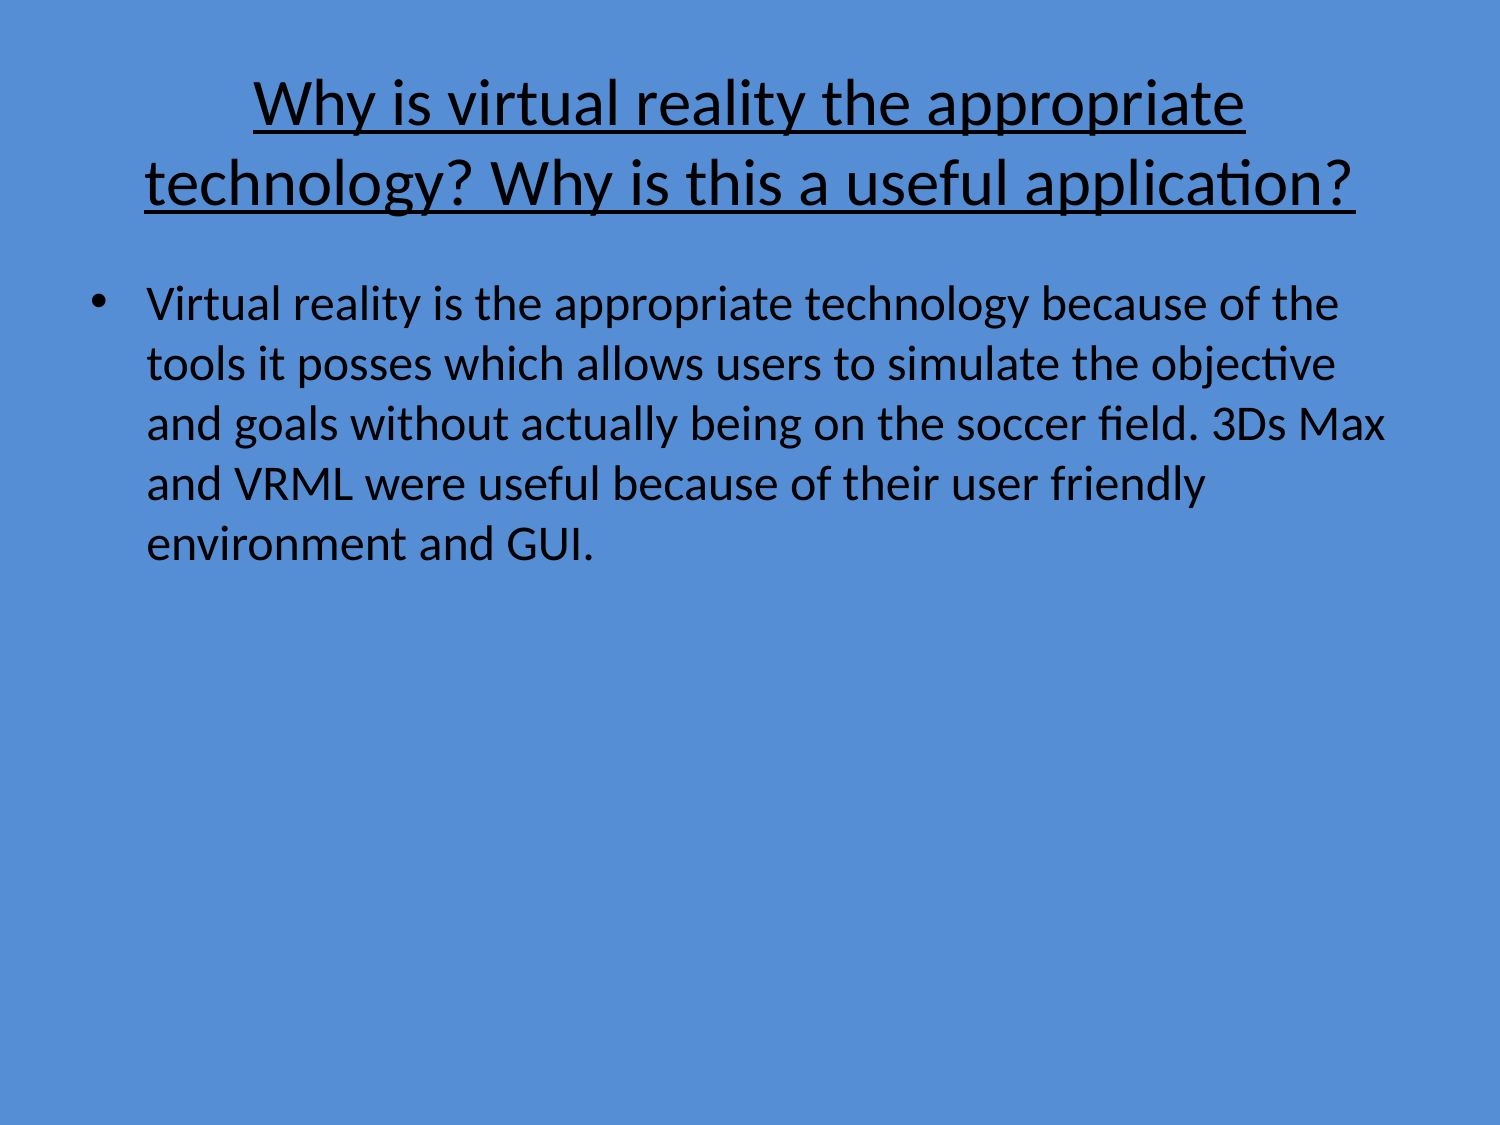

# Why is virtual reality the appropriate technology? Why is this a useful application?
Virtual reality is the appropriate technology because of the tools it posses which allows users to simulate the objective and goals without actually being on the soccer field. 3Ds Max and VRML were useful because of their user friendly environment and GUI.